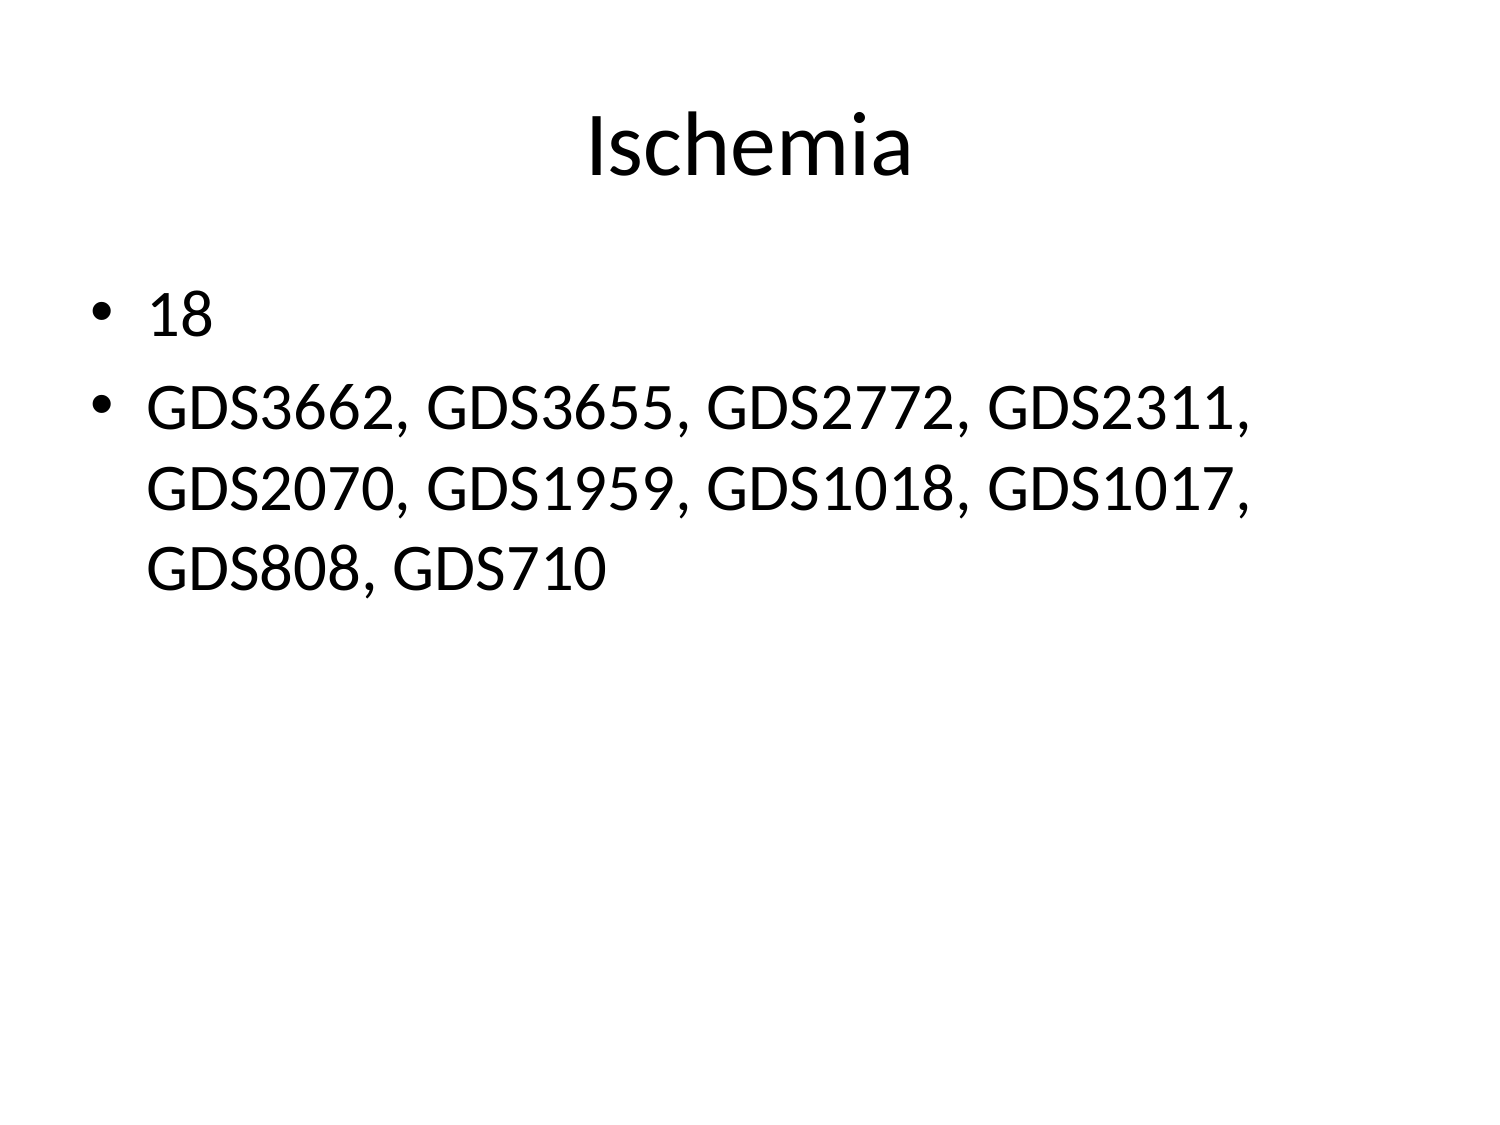

# Ischemia
18
GDS3662, GDS3655, GDS2772, GDS2311, GDS2070, GDS1959, GDS1018, GDS1017, GDS808, GDS710